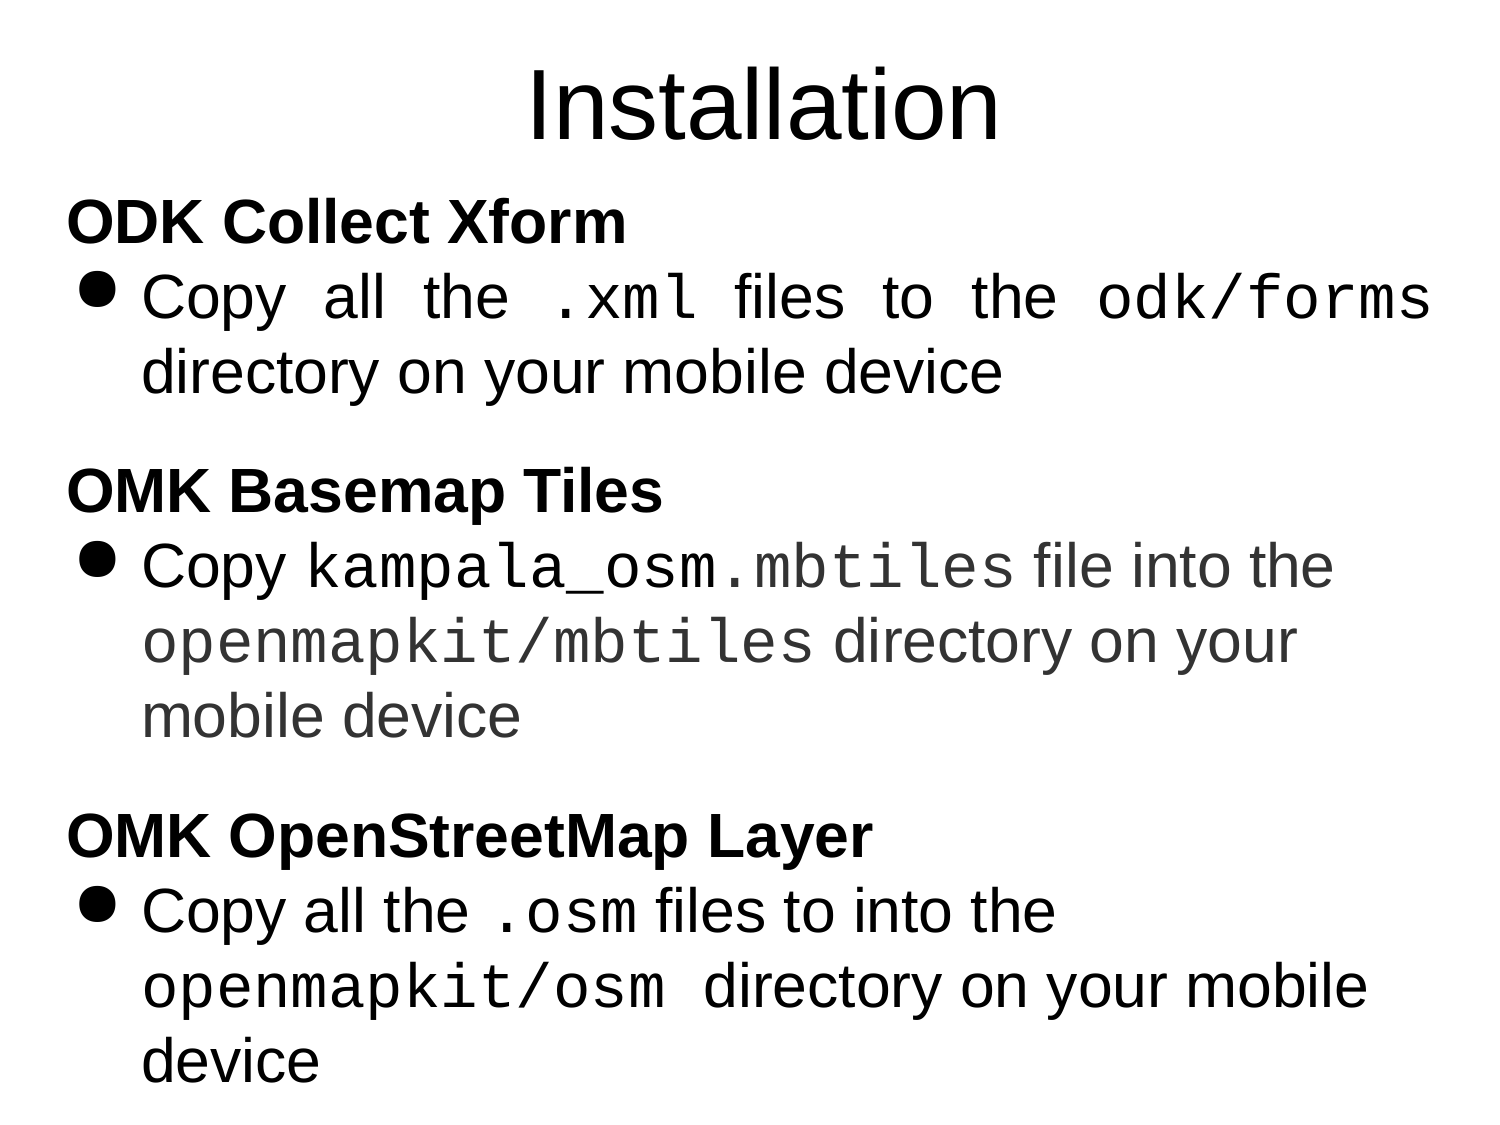

# Installation
ODK Collect Xform
Copy all the .xml files to the odk/forms directory on your mobile device

OMK Basemap Tiles
Copy kampala_osm.mbtiles file into the openmapkit/mbtiles directory on your mobile device

OMK OpenStreetMap Layer
Copy all the .osm files to into the openmapkit/osm directory on your mobile device